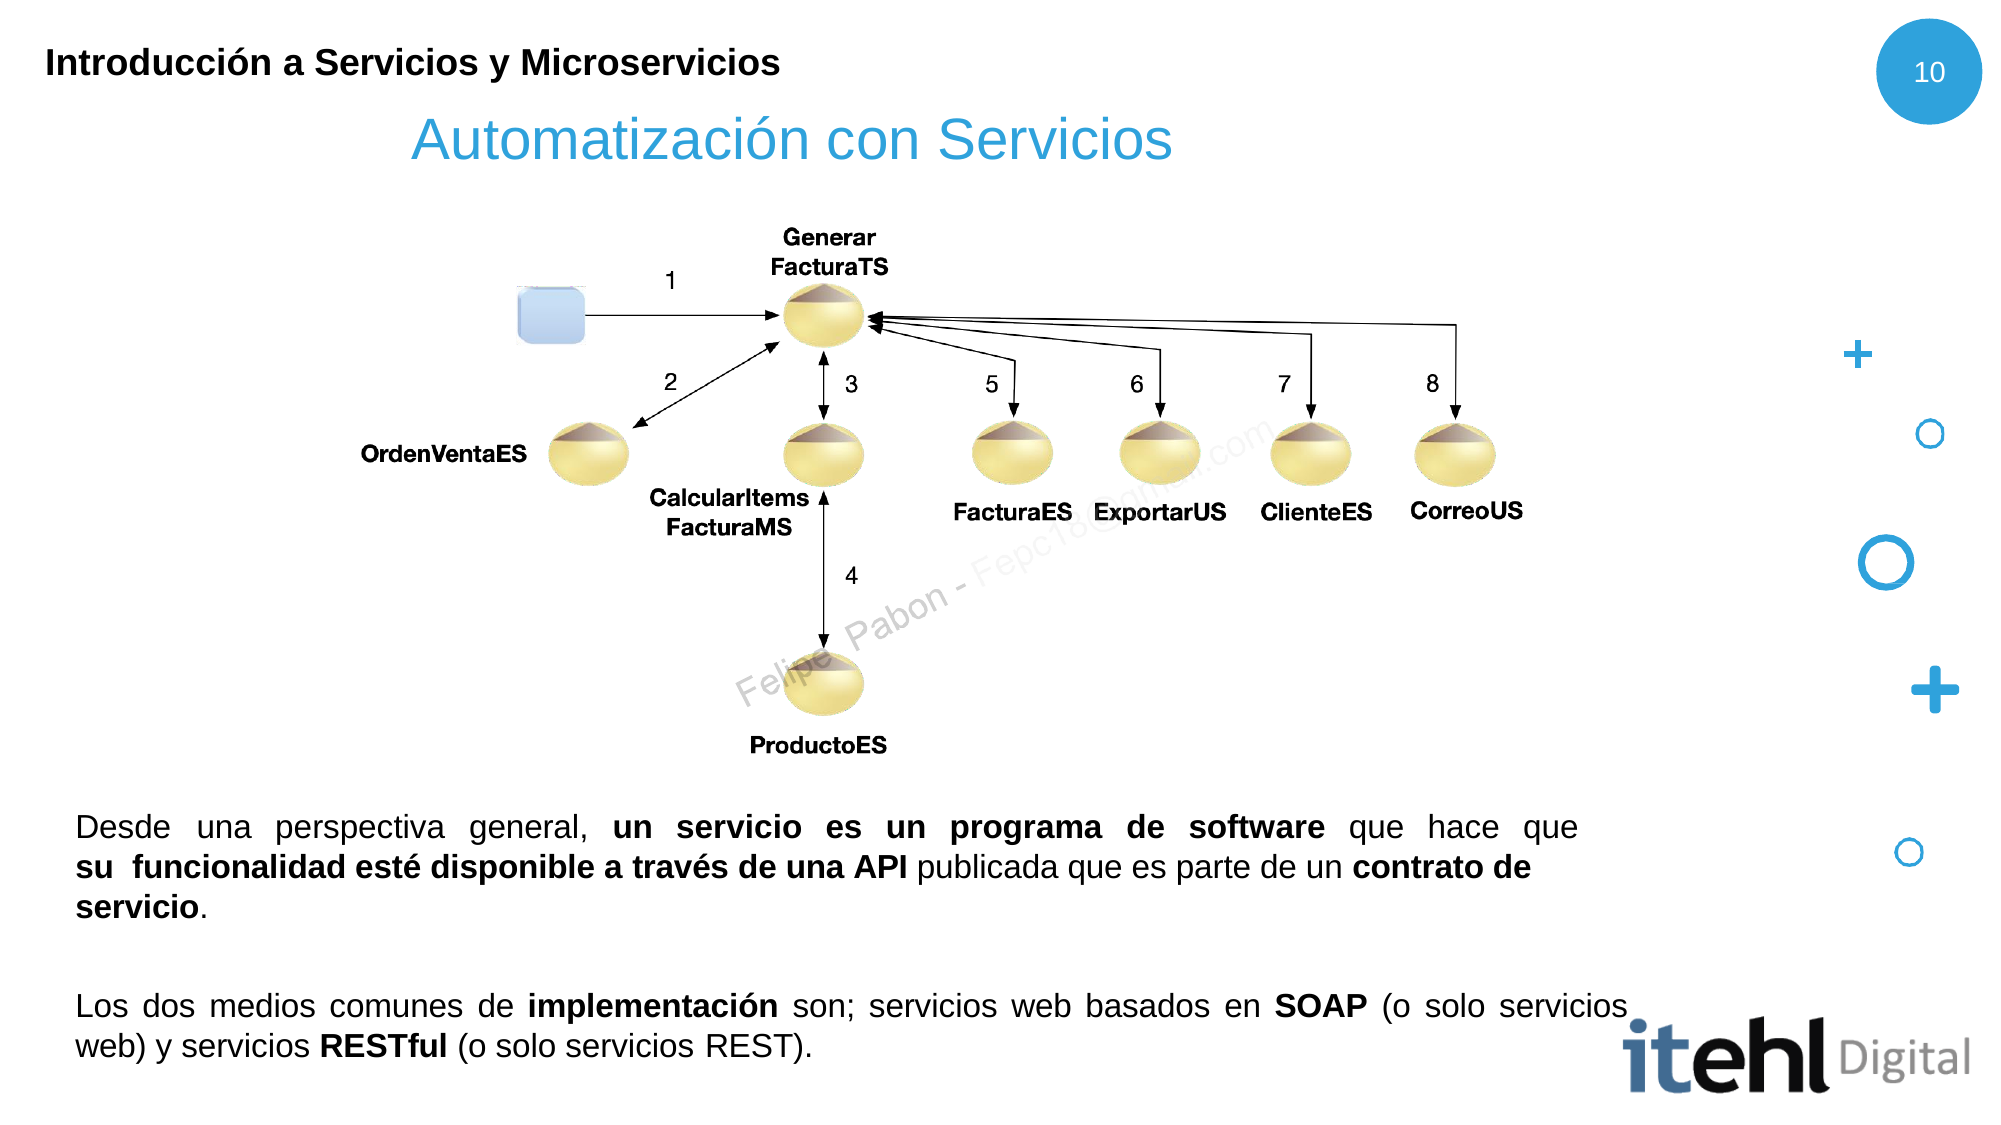

# Introducción a Servicios y Microservicios
10
Automatización con Servicios

Desde	una	perspectiva	general,	un	servicio	es	un	programa	de	software	que	hace	que	su  funcionalidad esté disponible a través de una API publicada que es parte de un contrato de servicio.

Los dos medios comunes de implementación son; servicios web basados en SOAP (o solo servicios
web) y servicios RESTful (o solo servicios REST).